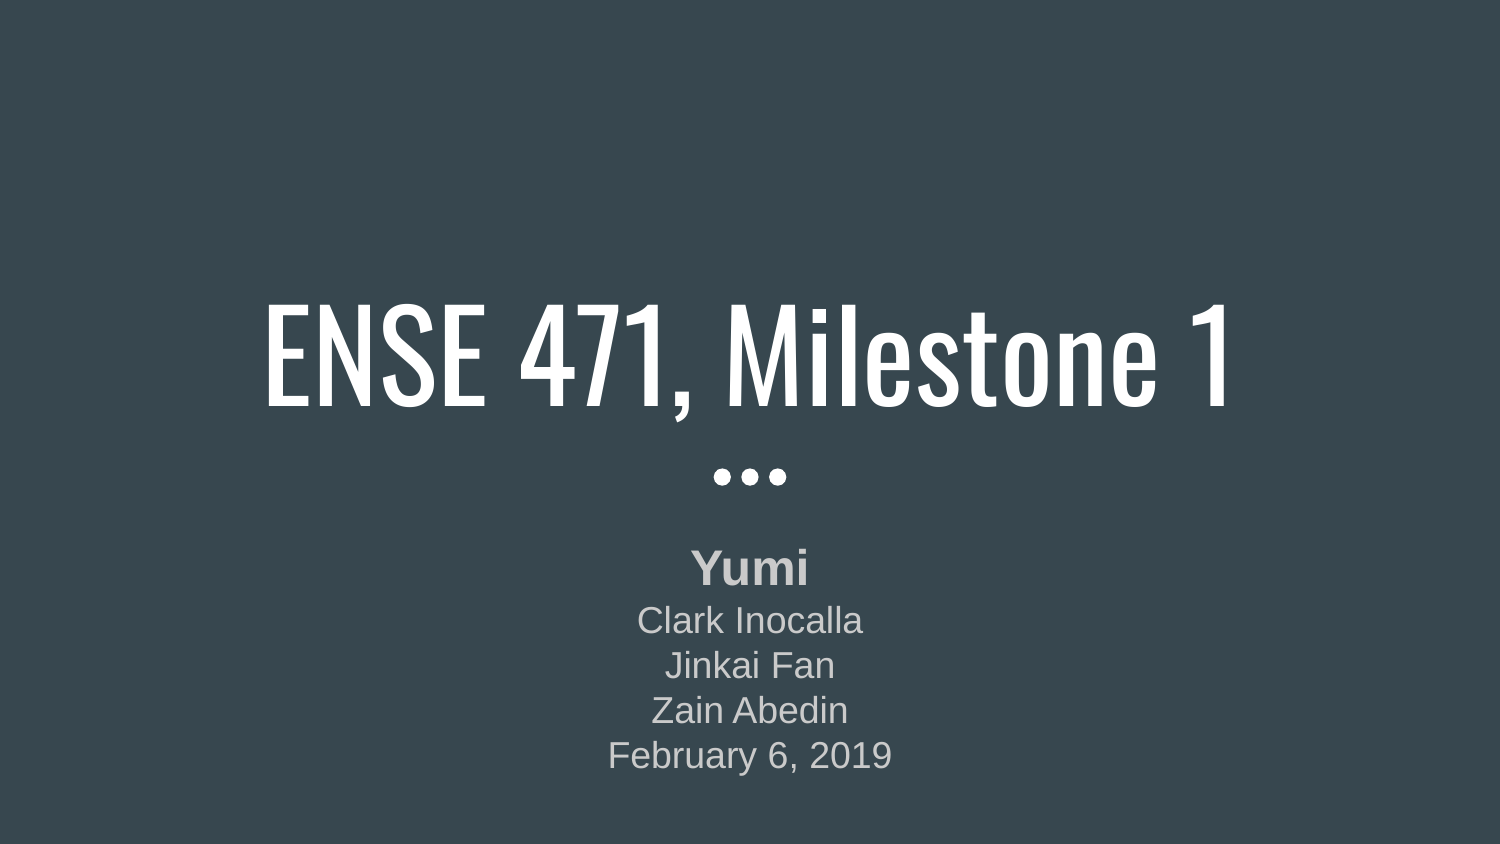

# ENSE 471, Milestone 1
Yumi
Clark Inocalla
Jinkai Fan
Zain Abedin
February 6, 2019